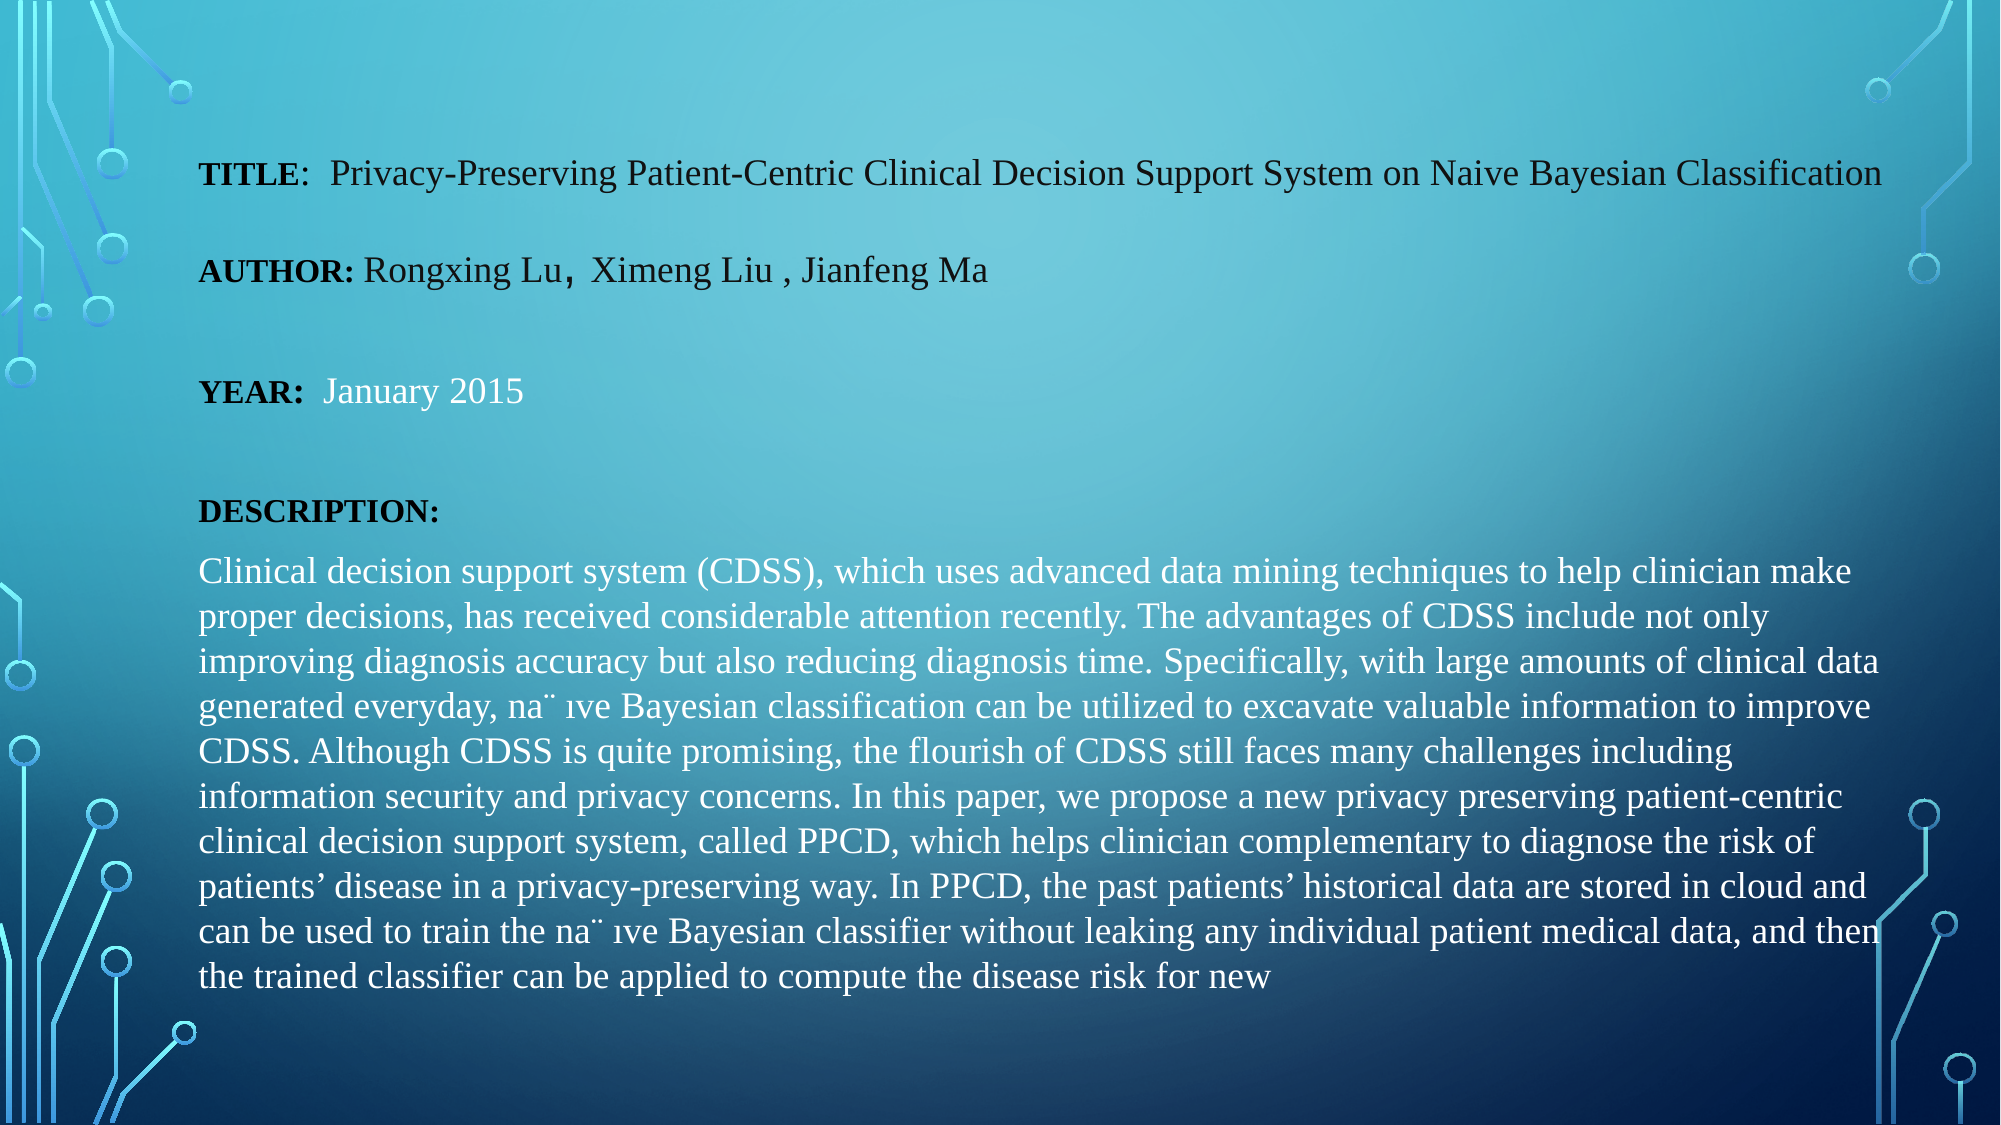

TITLE:  Privacy-Preserving Patient-Centric Clinical Decision Support System on Naive Bayesian Classification

AUTHOR: Rongxing Lu, Ximeng Liu , Jianfeng Ma

YEAR:  January 2015

DESCRIPTION:
Clinical decision support system (CDSS), which uses advanced data mining techniques to help clinician make proper decisions, has received considerable attention recently. The advantages of CDSS include not only improving diagnosis accuracy but also reducing diagnosis time. Specifically, with large amounts of clinical data generated everyday, na¨ ıve Bayesian classification can be utilized to excavate valuable information to improve CDSS. Although CDSS is quite promising, the flourish of CDSS still faces many challenges including information security and privacy concerns. In this paper, we propose a new privacy preserving patient-centric clinical decision support system, called PPCD, which helps clinician complementary to diagnose the risk of patients’ disease in a privacy-preserving way. In PPCD, the past patients’ historical data are stored in cloud and can be used to train the na¨ ıve Bayesian classifier without leaking any individual patient medical data, and then the trained classifier can be applied to compute the disease risk for new